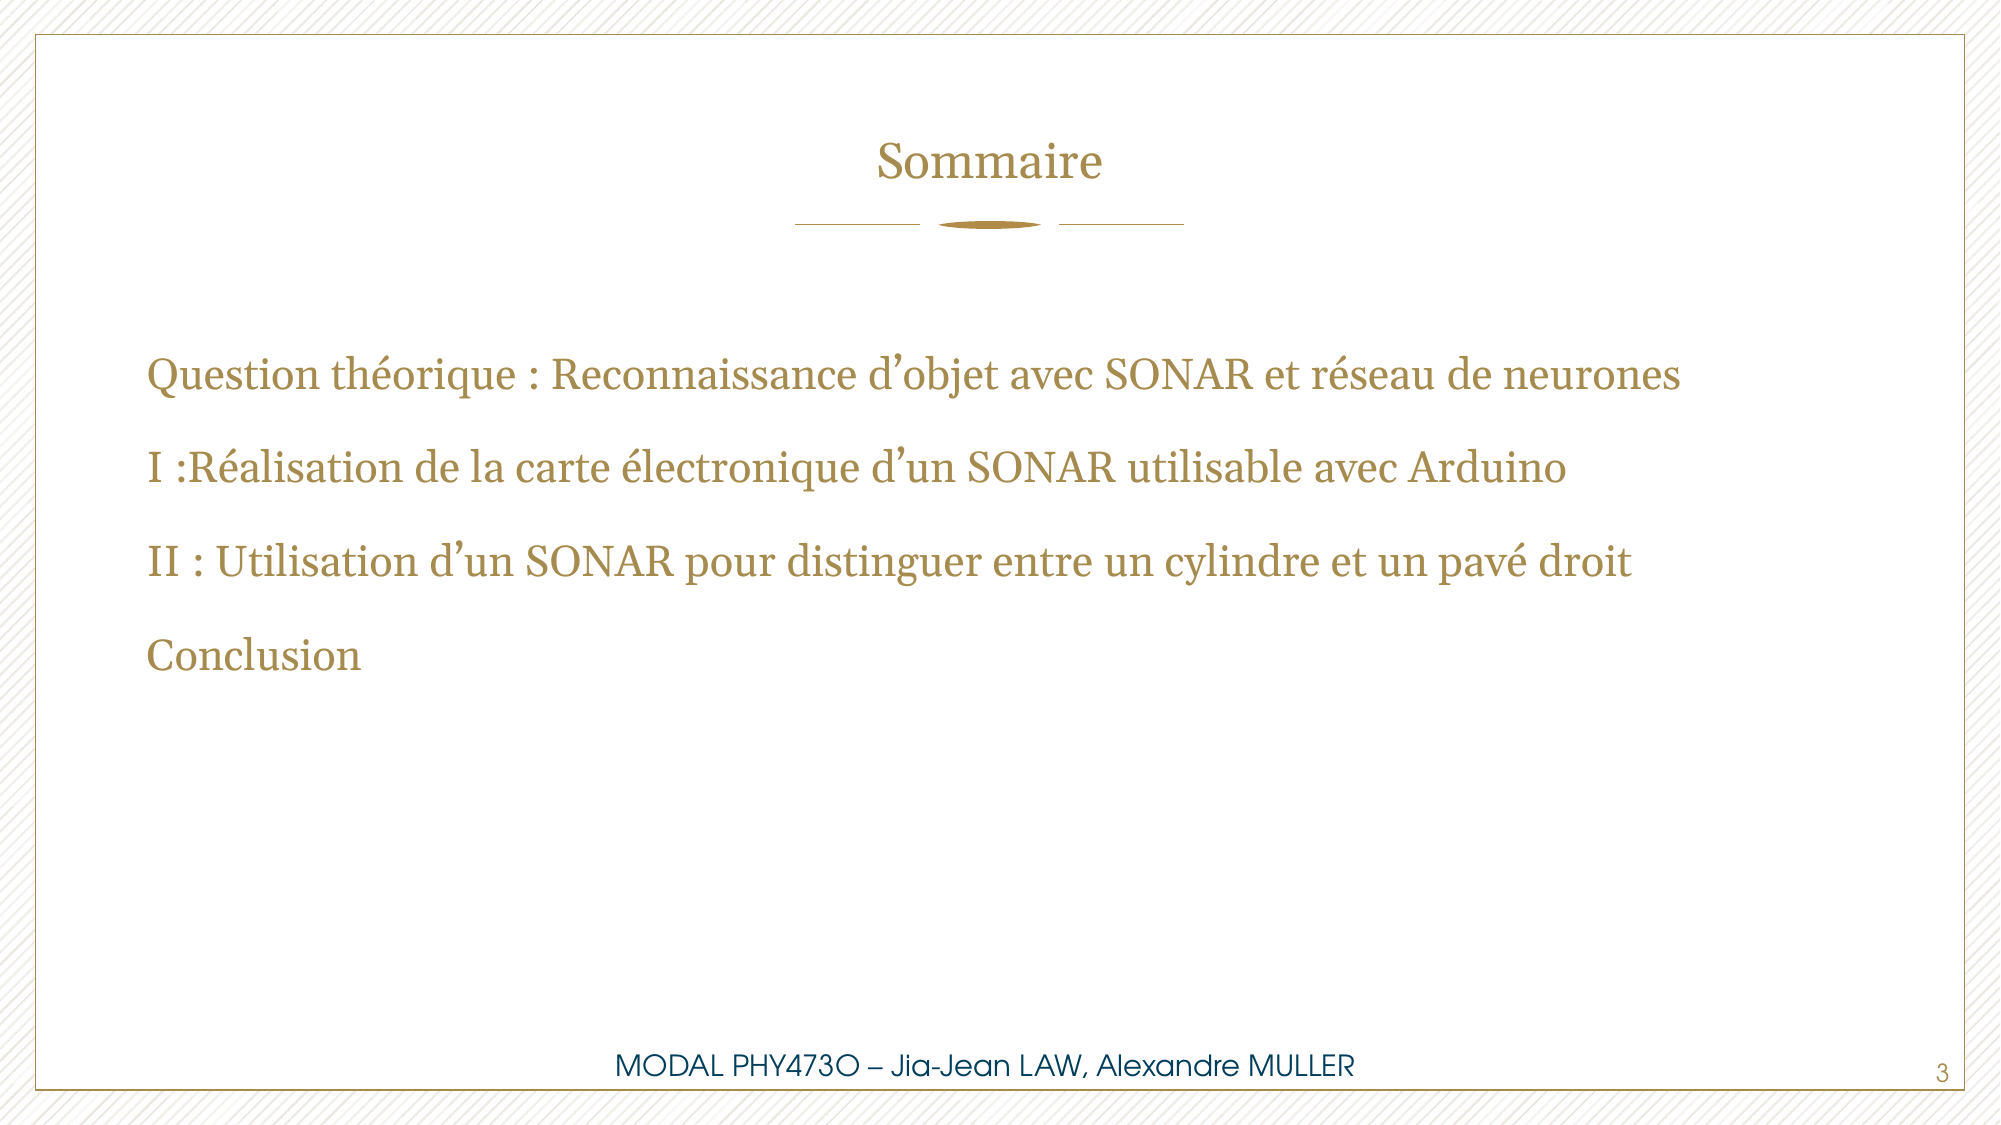

Sommaire
# Question théorique : Reconnaissance d’objet avec SONAR et réseau de neurones I :Réalisation de la carte électronique d’un SONAR utilisable avec Arduino II : Utilisation d’un SONAR pour distinguer entre un cylindre et un pavé droit Conclusion
MODAL PHY473O – Jia-Jean LAW, Alexandre MULLER
3